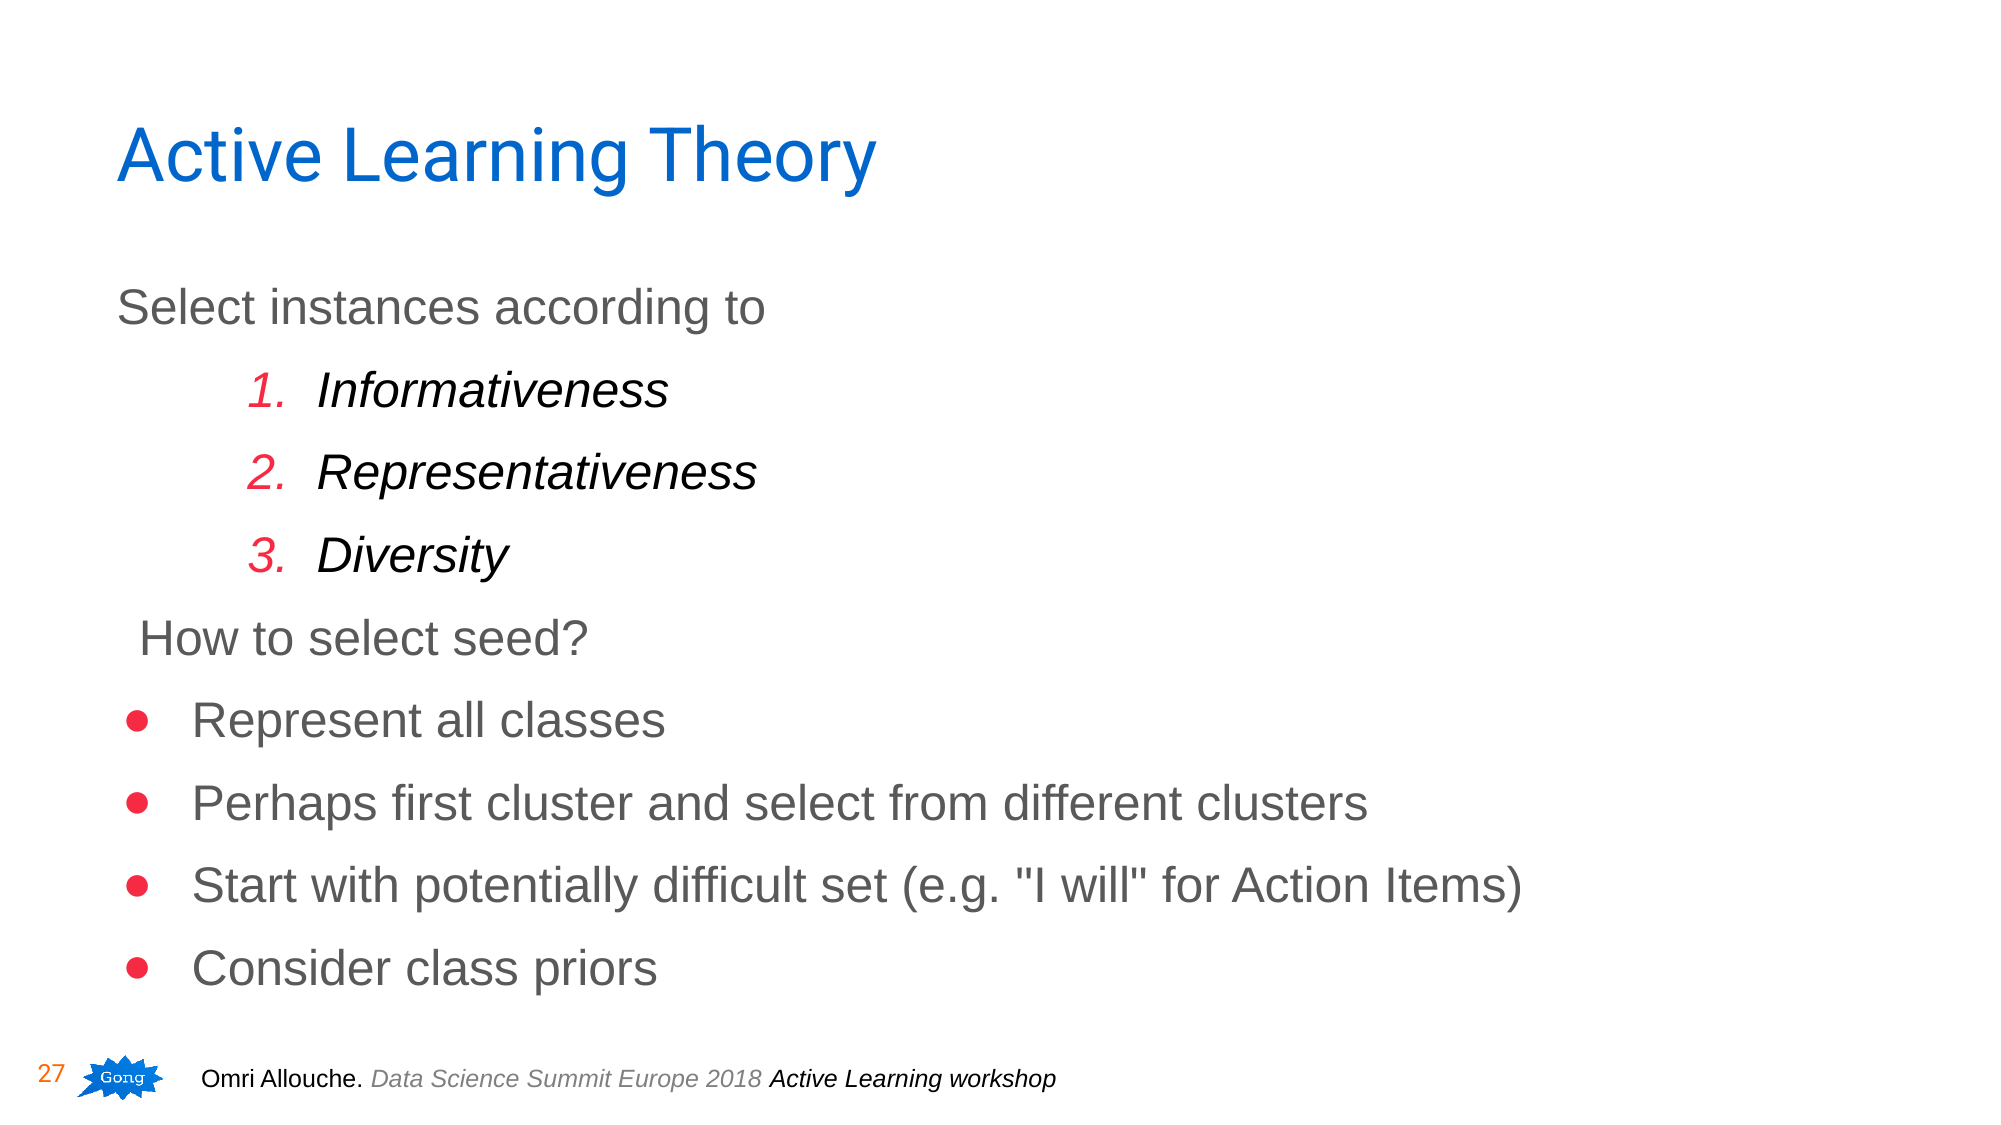

# Active Learning Theory
Select instances according to
Informativeness
Representativeness
Diversity
How to select seed?
Represent all classes
Perhaps first cluster and select from different clusters
Start with potentially difficult set (e.g. "I will" for Action Items)
Consider class priors